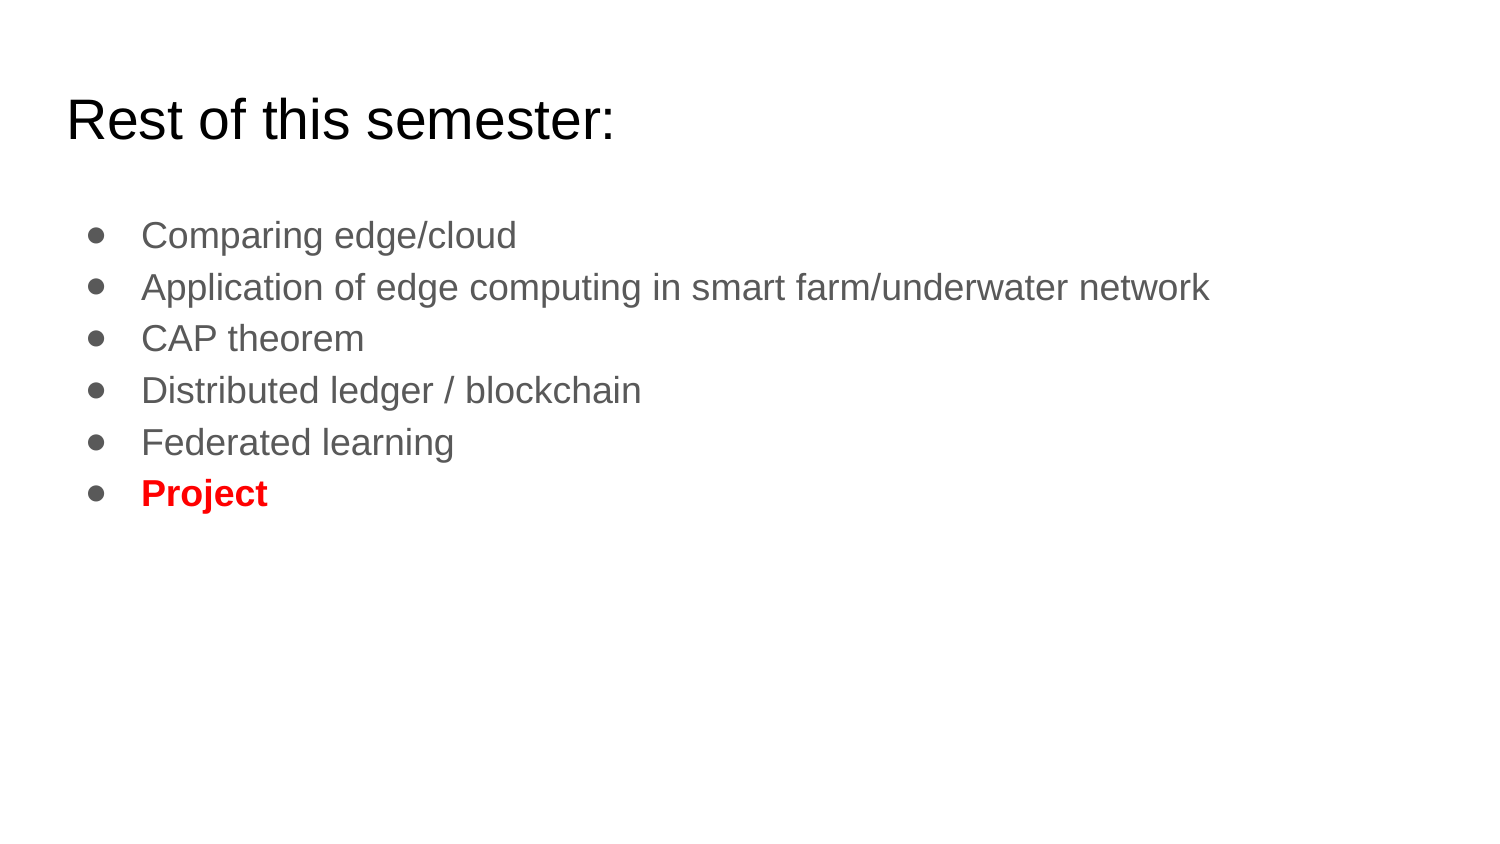

# Rest of this semester:
Comparing edge/cloud
Application of edge computing in smart farm/underwater network
CAP theorem
Distributed ledger / blockchain
Federated learning
Project